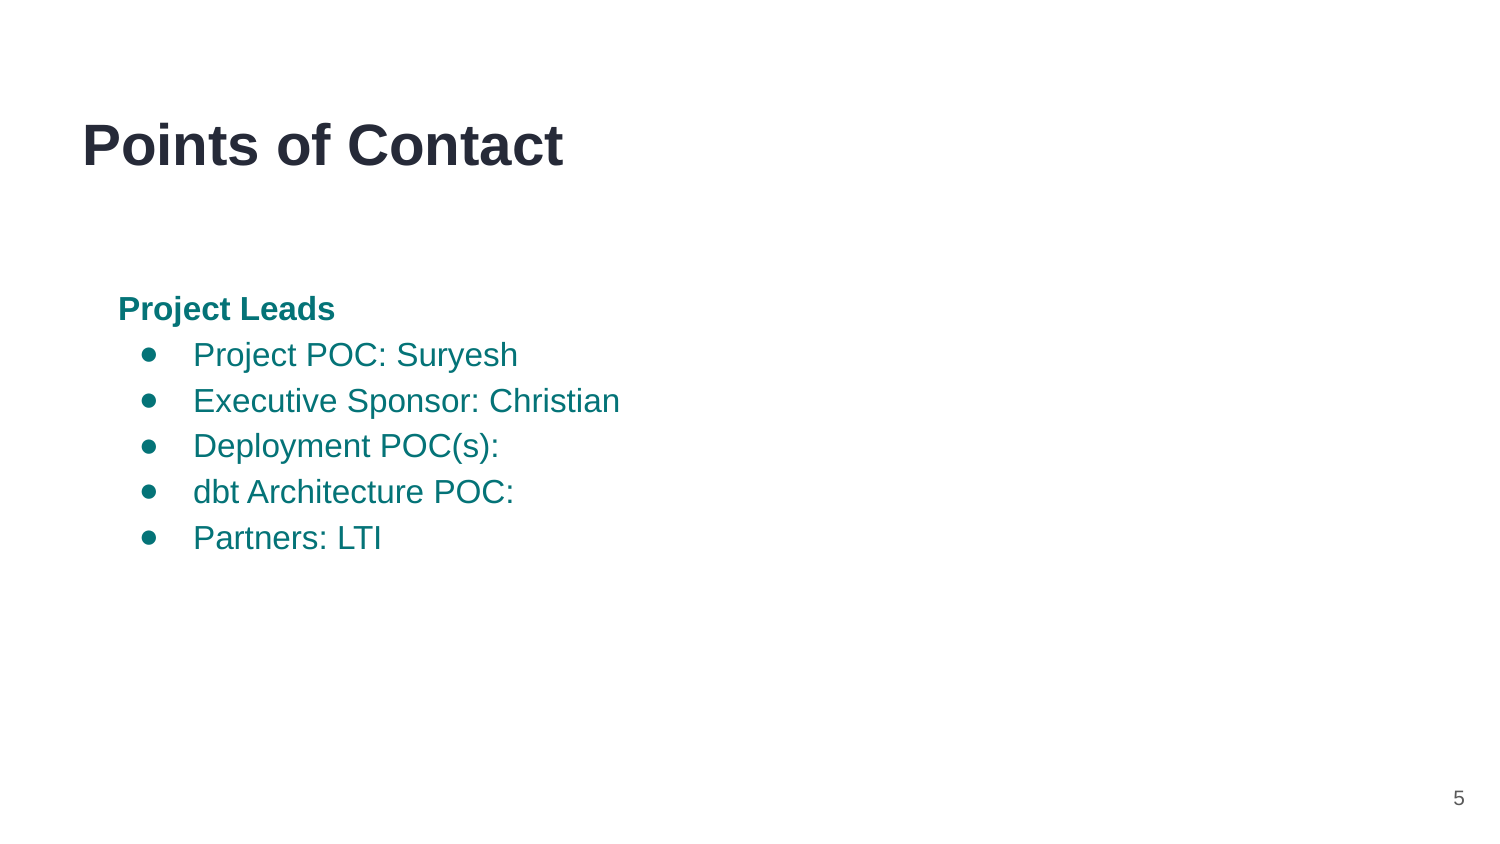

Points of Contact
Project Leads
Project POC: Suryesh
Executive Sponsor: Christian
Deployment POC(s):
dbt Architecture POC:
Partners: LTI
5